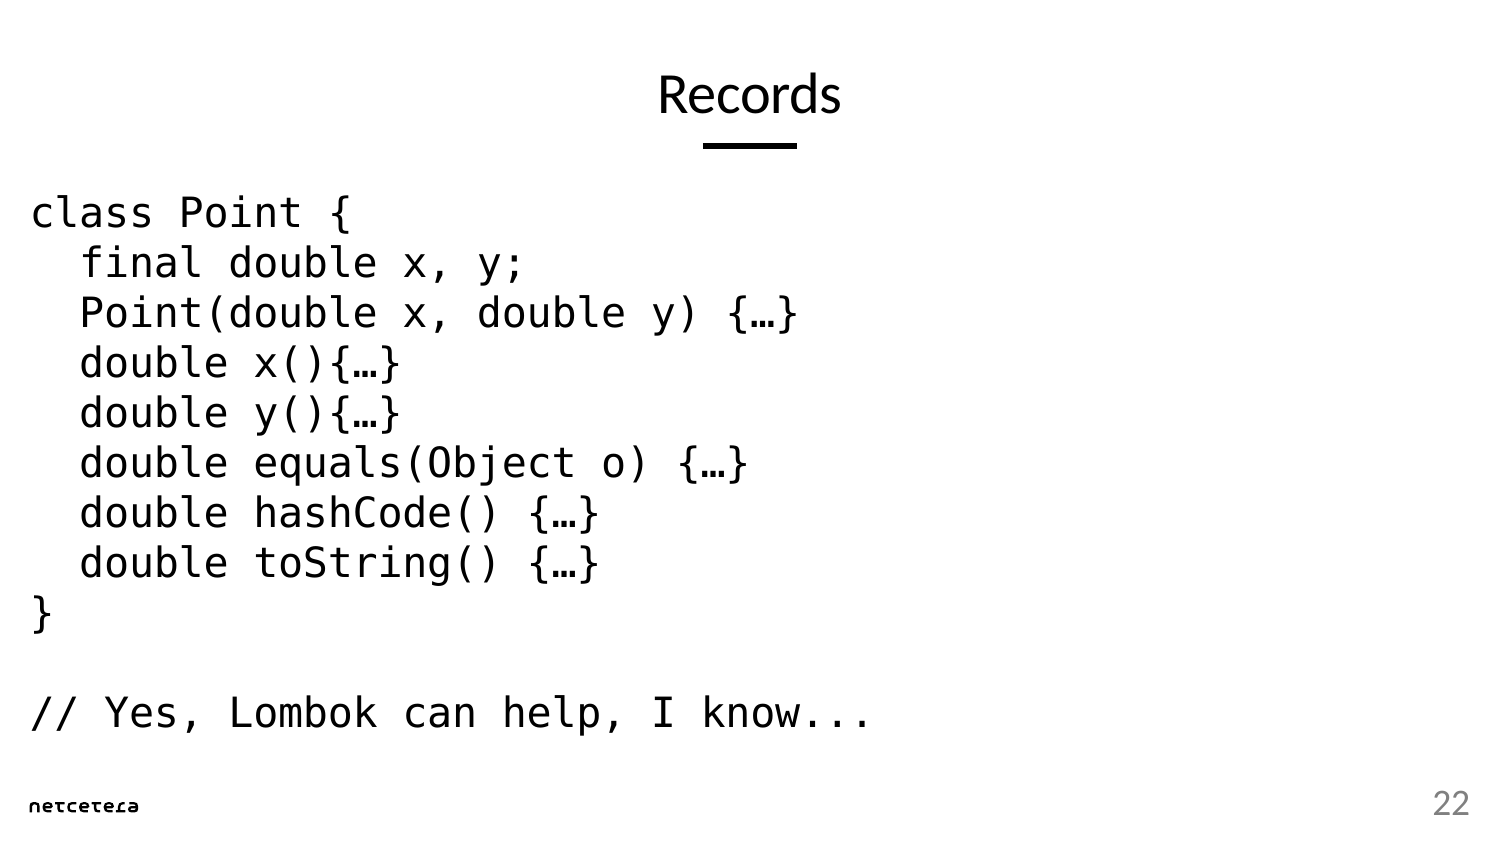

# Records
class Point {
  final double x, y;
  Point(double x, double y) {…}
  double x(){…}
  double y(){…}
  double equals(Object o) {…}
  double hashCode() {…}
  double toString() {…}
}
// Yes, Lombok can help, I know...
22